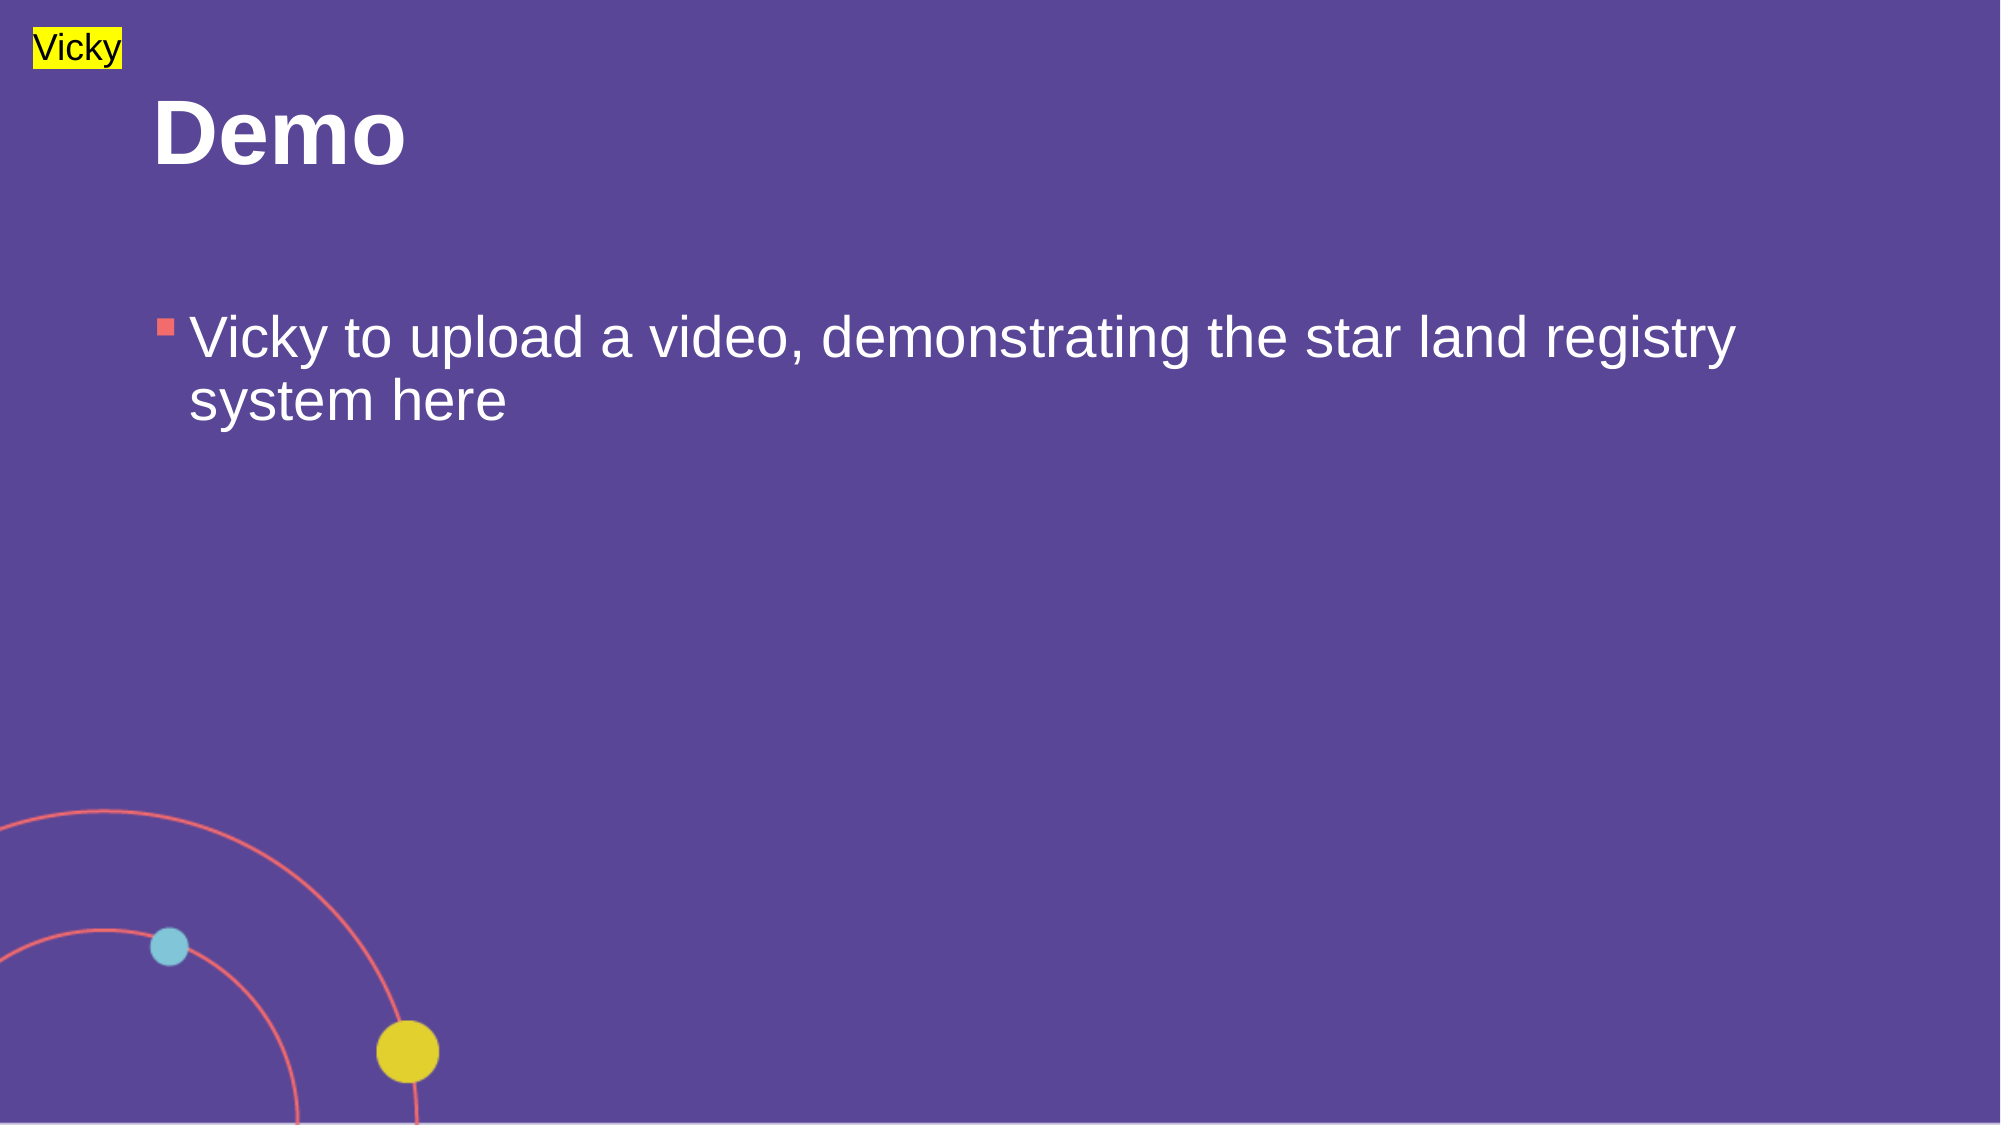

Vicky
# Demo
Vicky to upload a video, demonstrating the star land registry system here